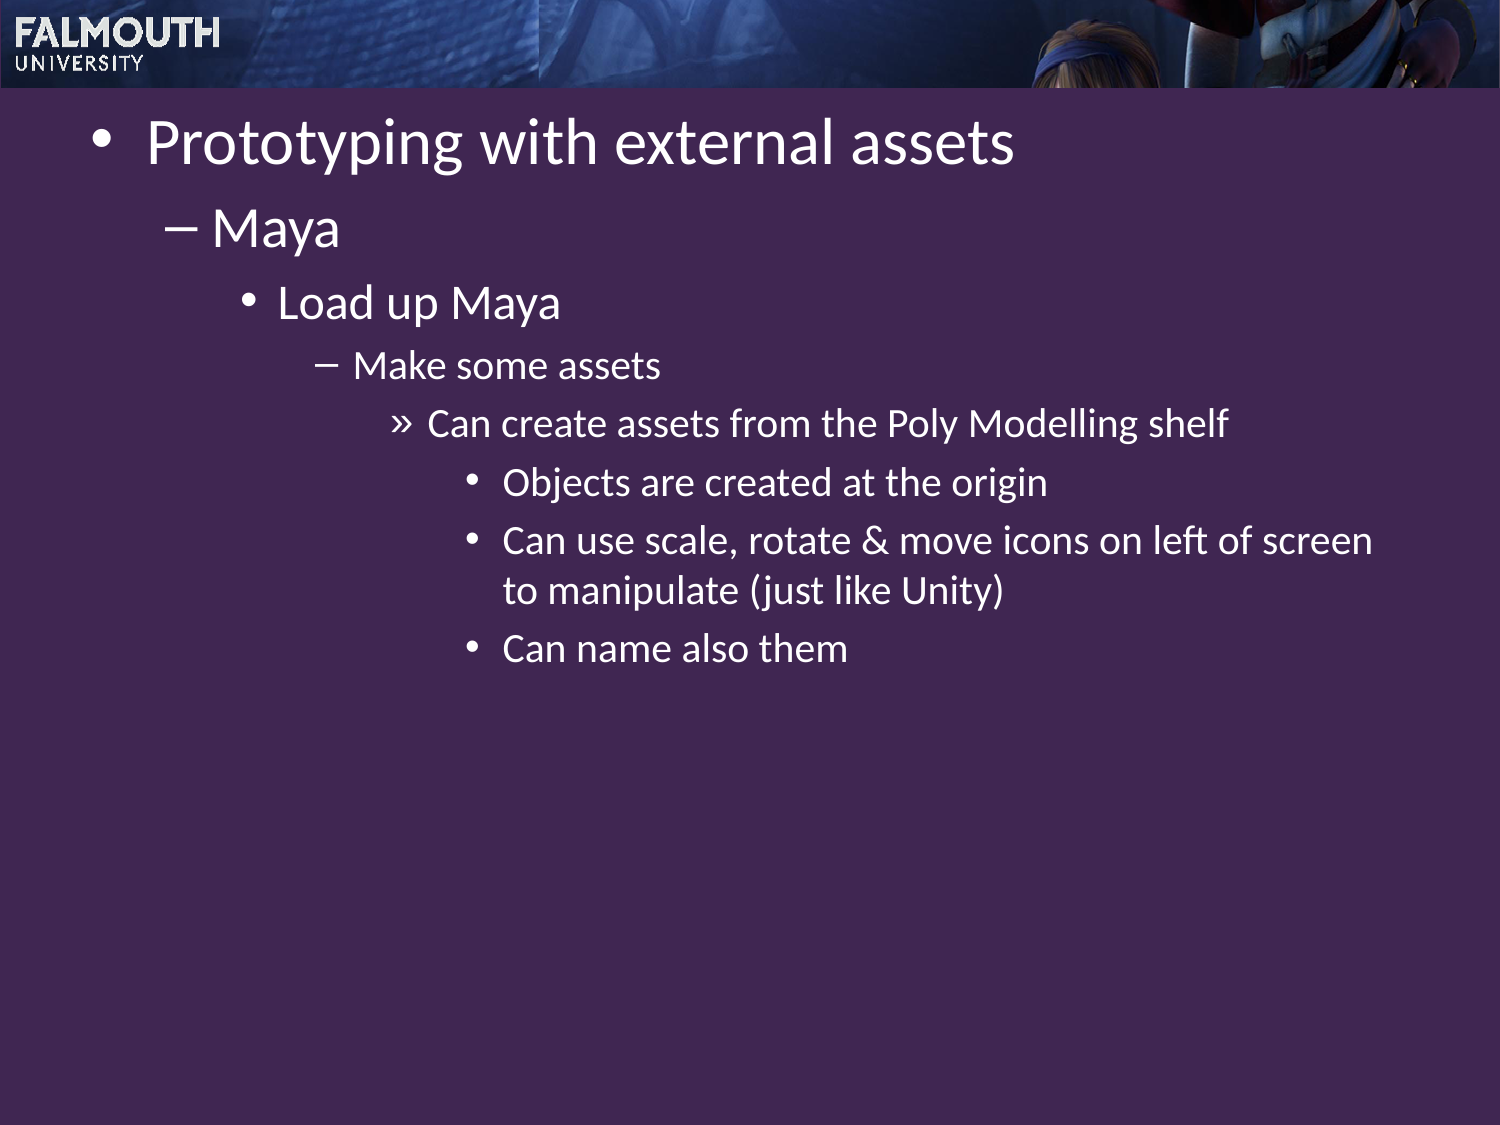

Prototyping with external assets
Maya
Load up Maya
Make some assets
Can create assets from the Poly Modelling shelf
Objects are created at the origin
Can use scale, rotate & move icons on left of screen to manipulate (just like Unity)
Can name also them